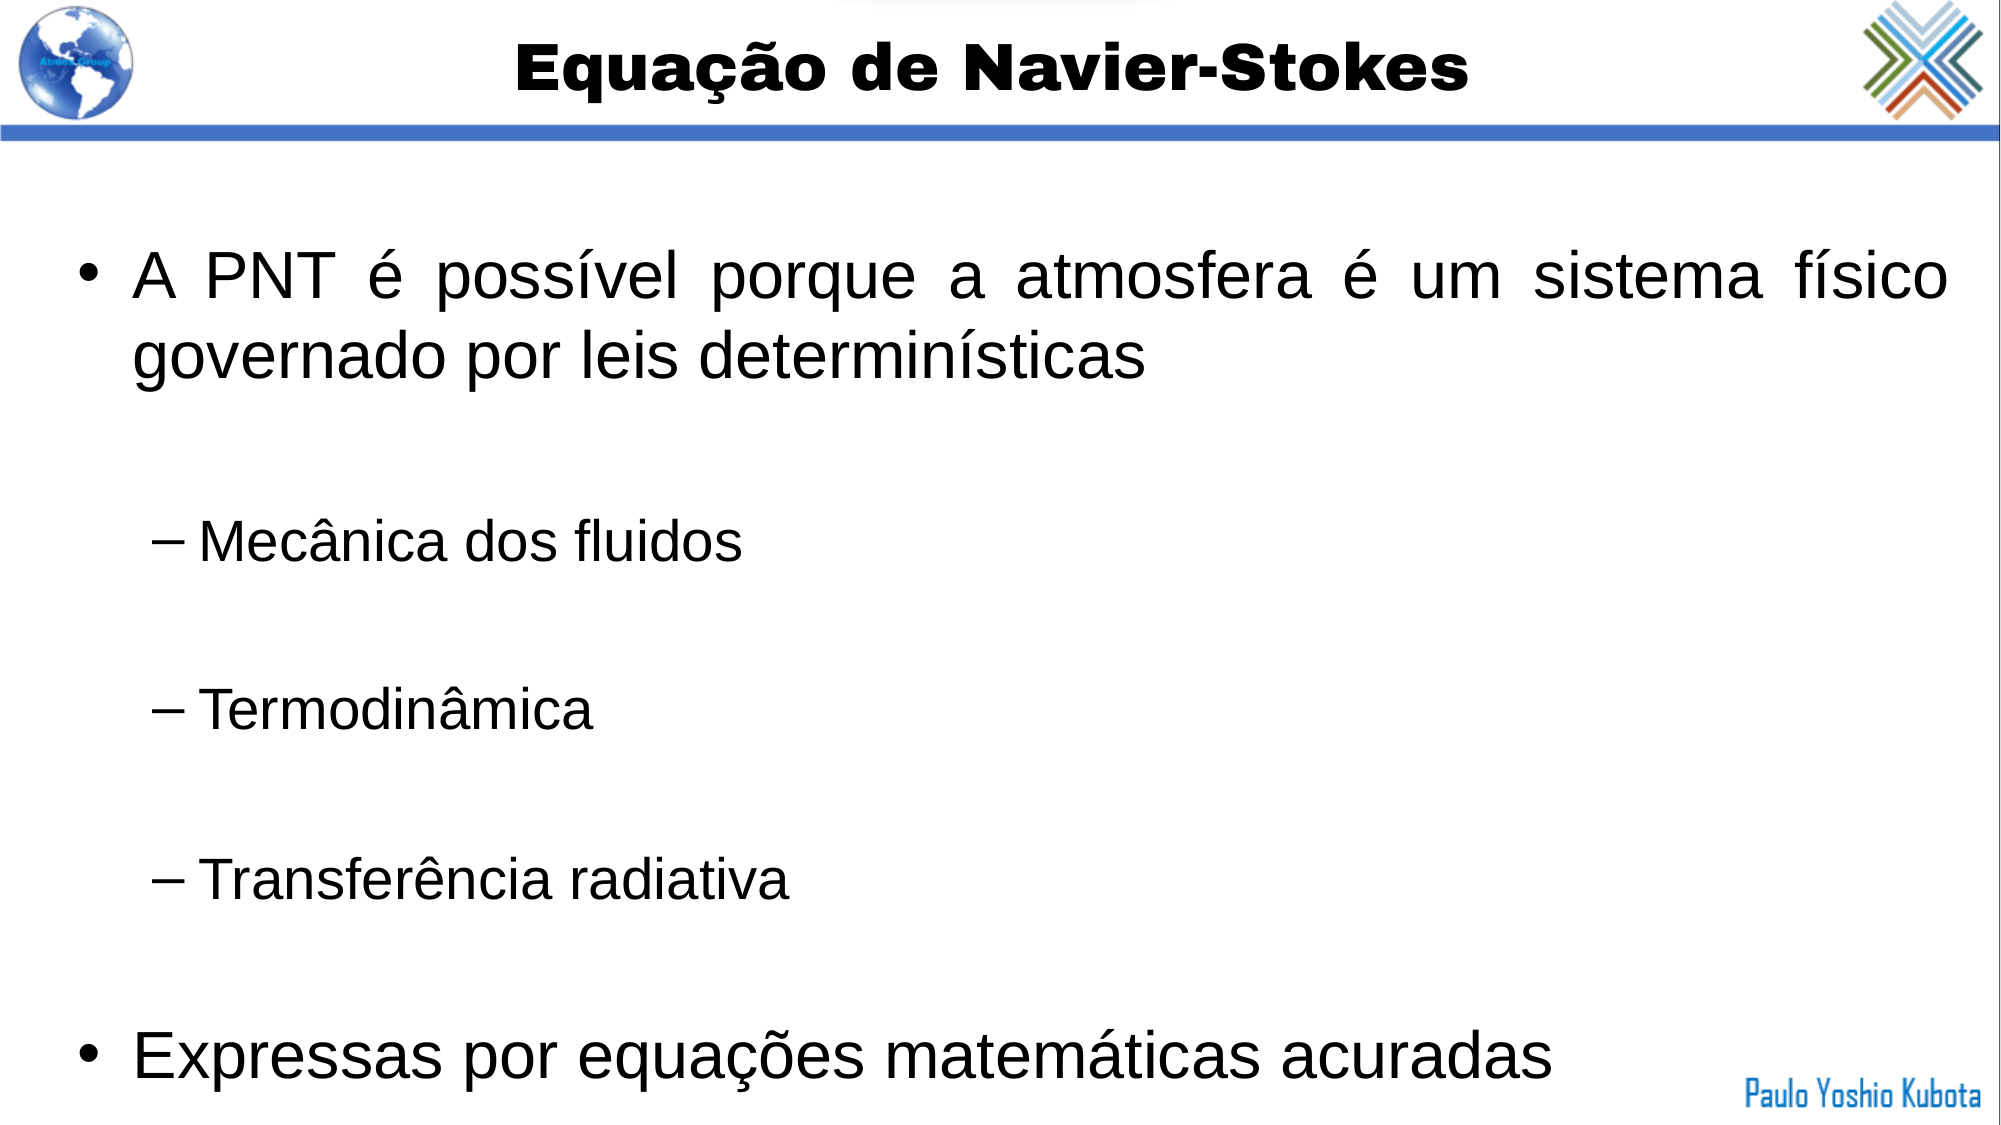

Equação de Navier-Stokes
A PNT é possível porque a atmosfera é um sistema físico governado por leis determinísticas

Mecânica dos fluidos

Termodinâmica

Transferência radiativa

Expressas por equações matemáticas acuradas